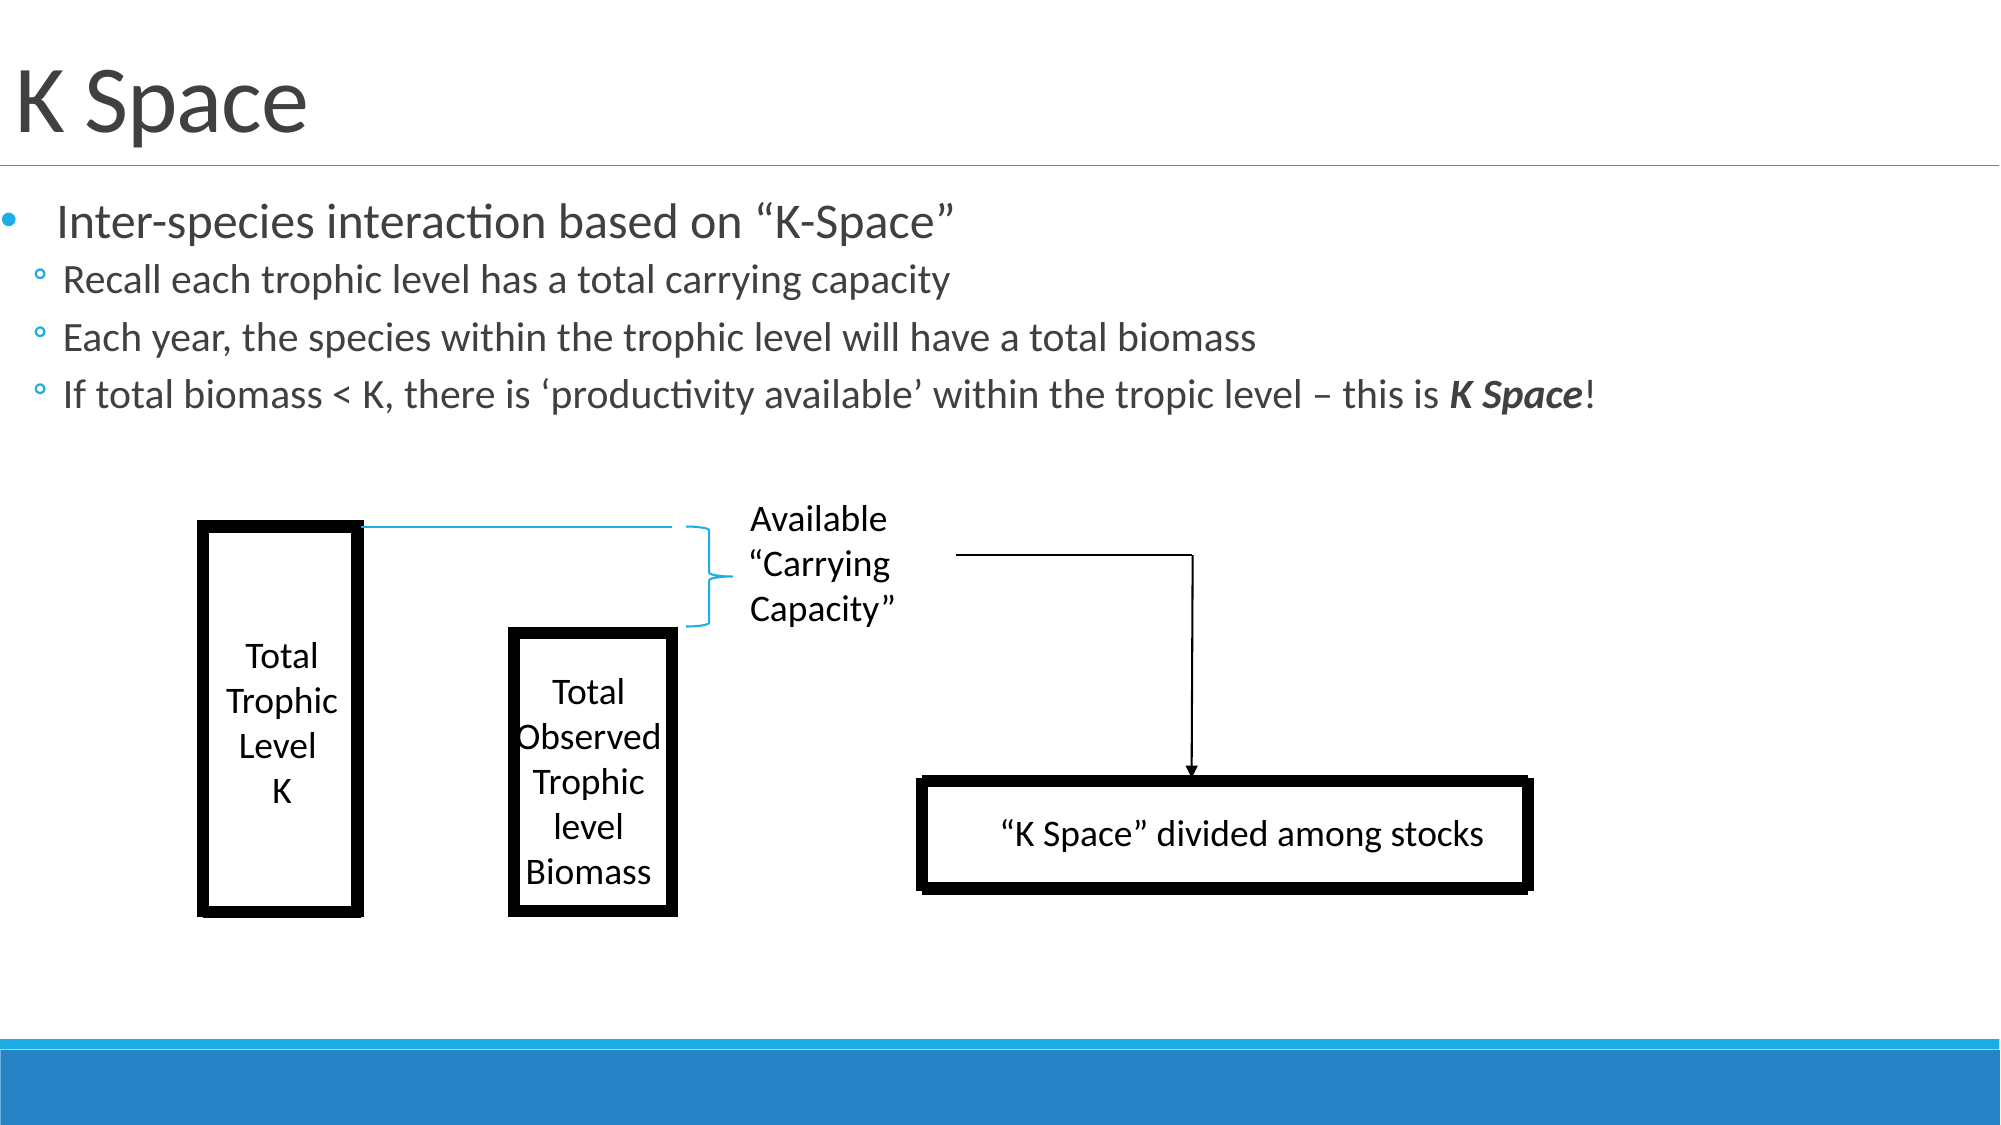

# K Space
Inter-species interaction based on “K-Space”
Recall each trophic level has a total carrying capacity
Each year, the species within the trophic level will have a total biomass
If total biomass < K, there is ‘productivity available’ within the tropic level – this is K Space!

Available
“Carrying
Capacity”

Total
Trophic
Level
K
Total
Observed
Trophic
level
Biomass
 “K Space” divided among stocks